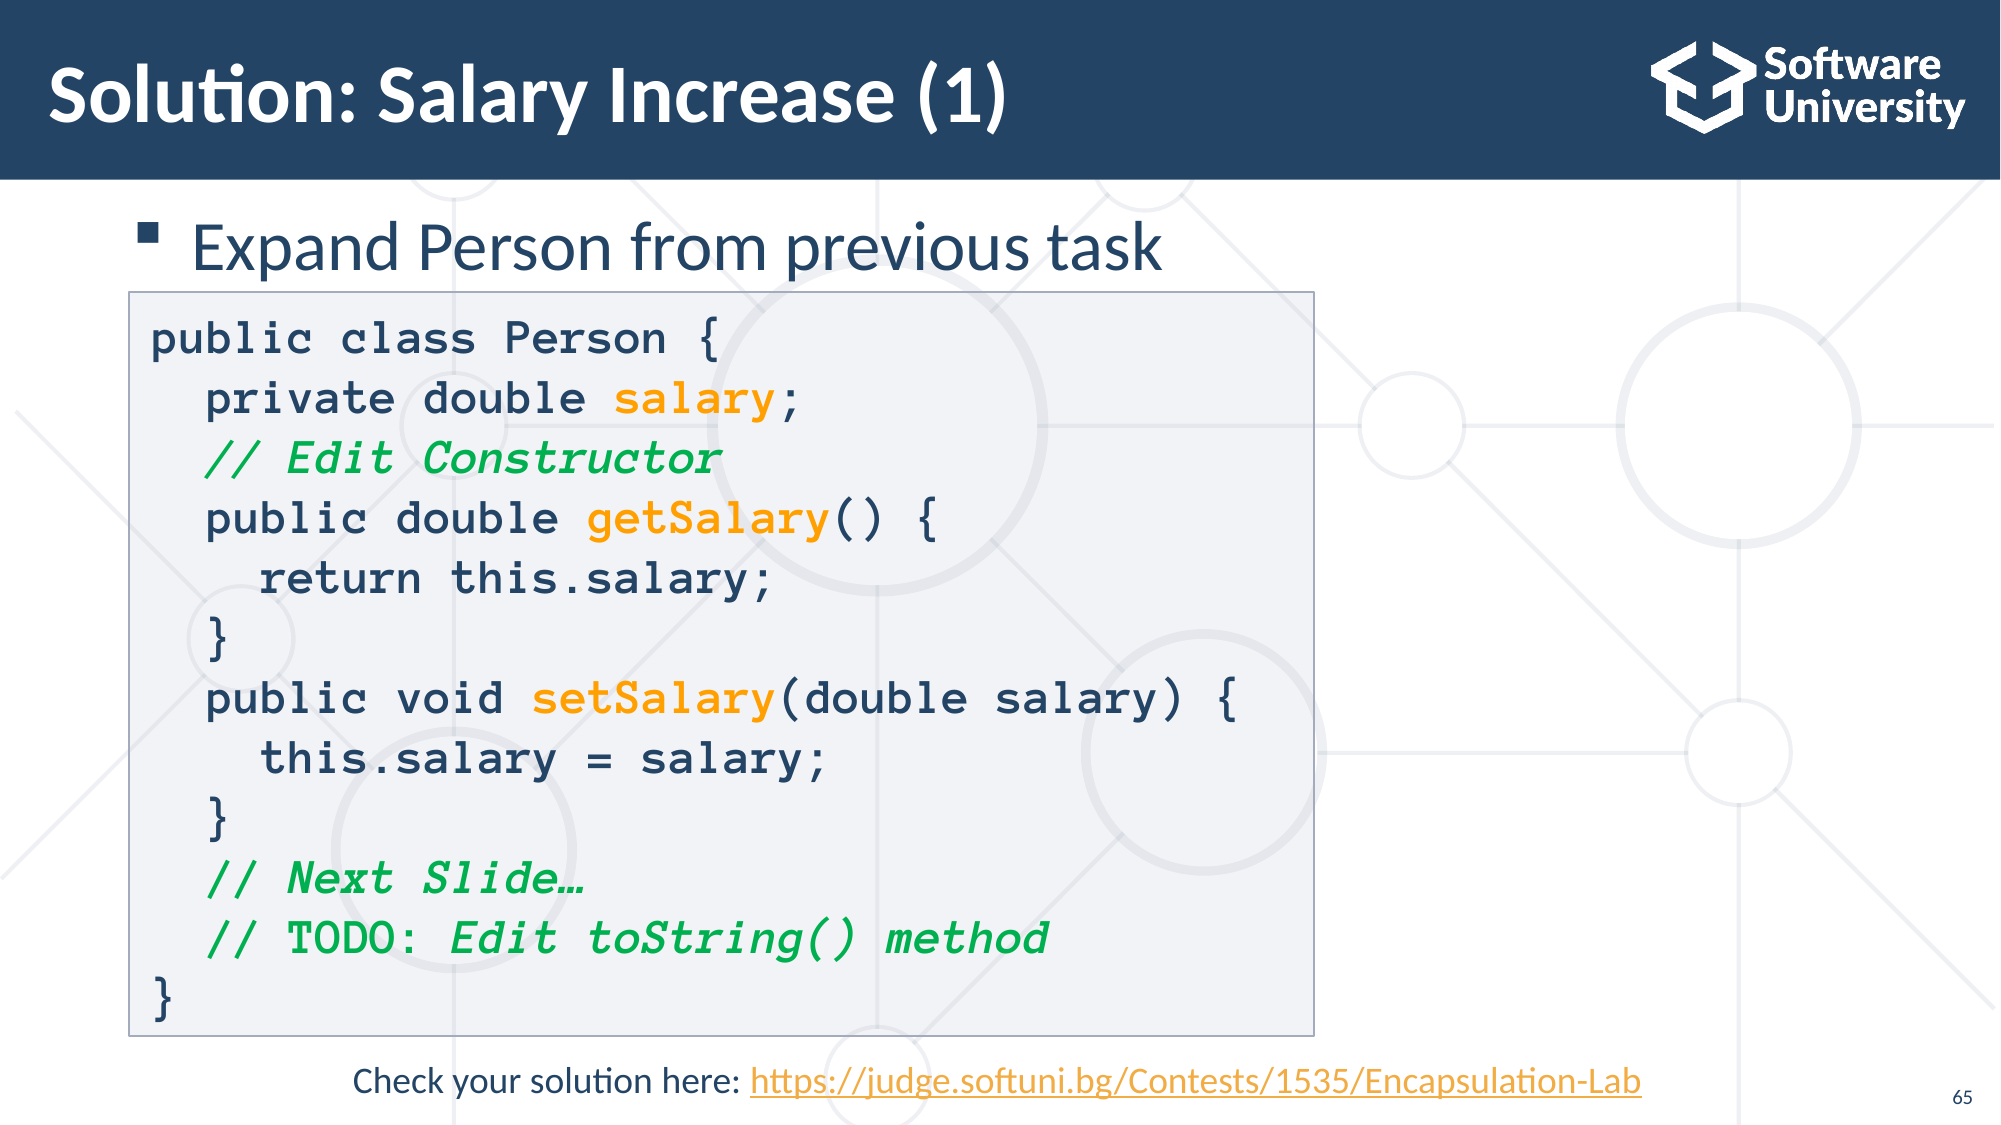

# Solution: Salary Increase (1)
Expand Person from previous task
public class Person {
  private double salary;
  // Edit Constructor
  public double getSalary() {
    return this.salary;
  }
  public void setSalary(double salary) {
    this.salary = salary;
  }
  // Next Slide…
  // TODO: Edit toString() method
}
Check your solution here: https://judge.softuni.bg/Contests/1535/Encapsulation-Lab
65